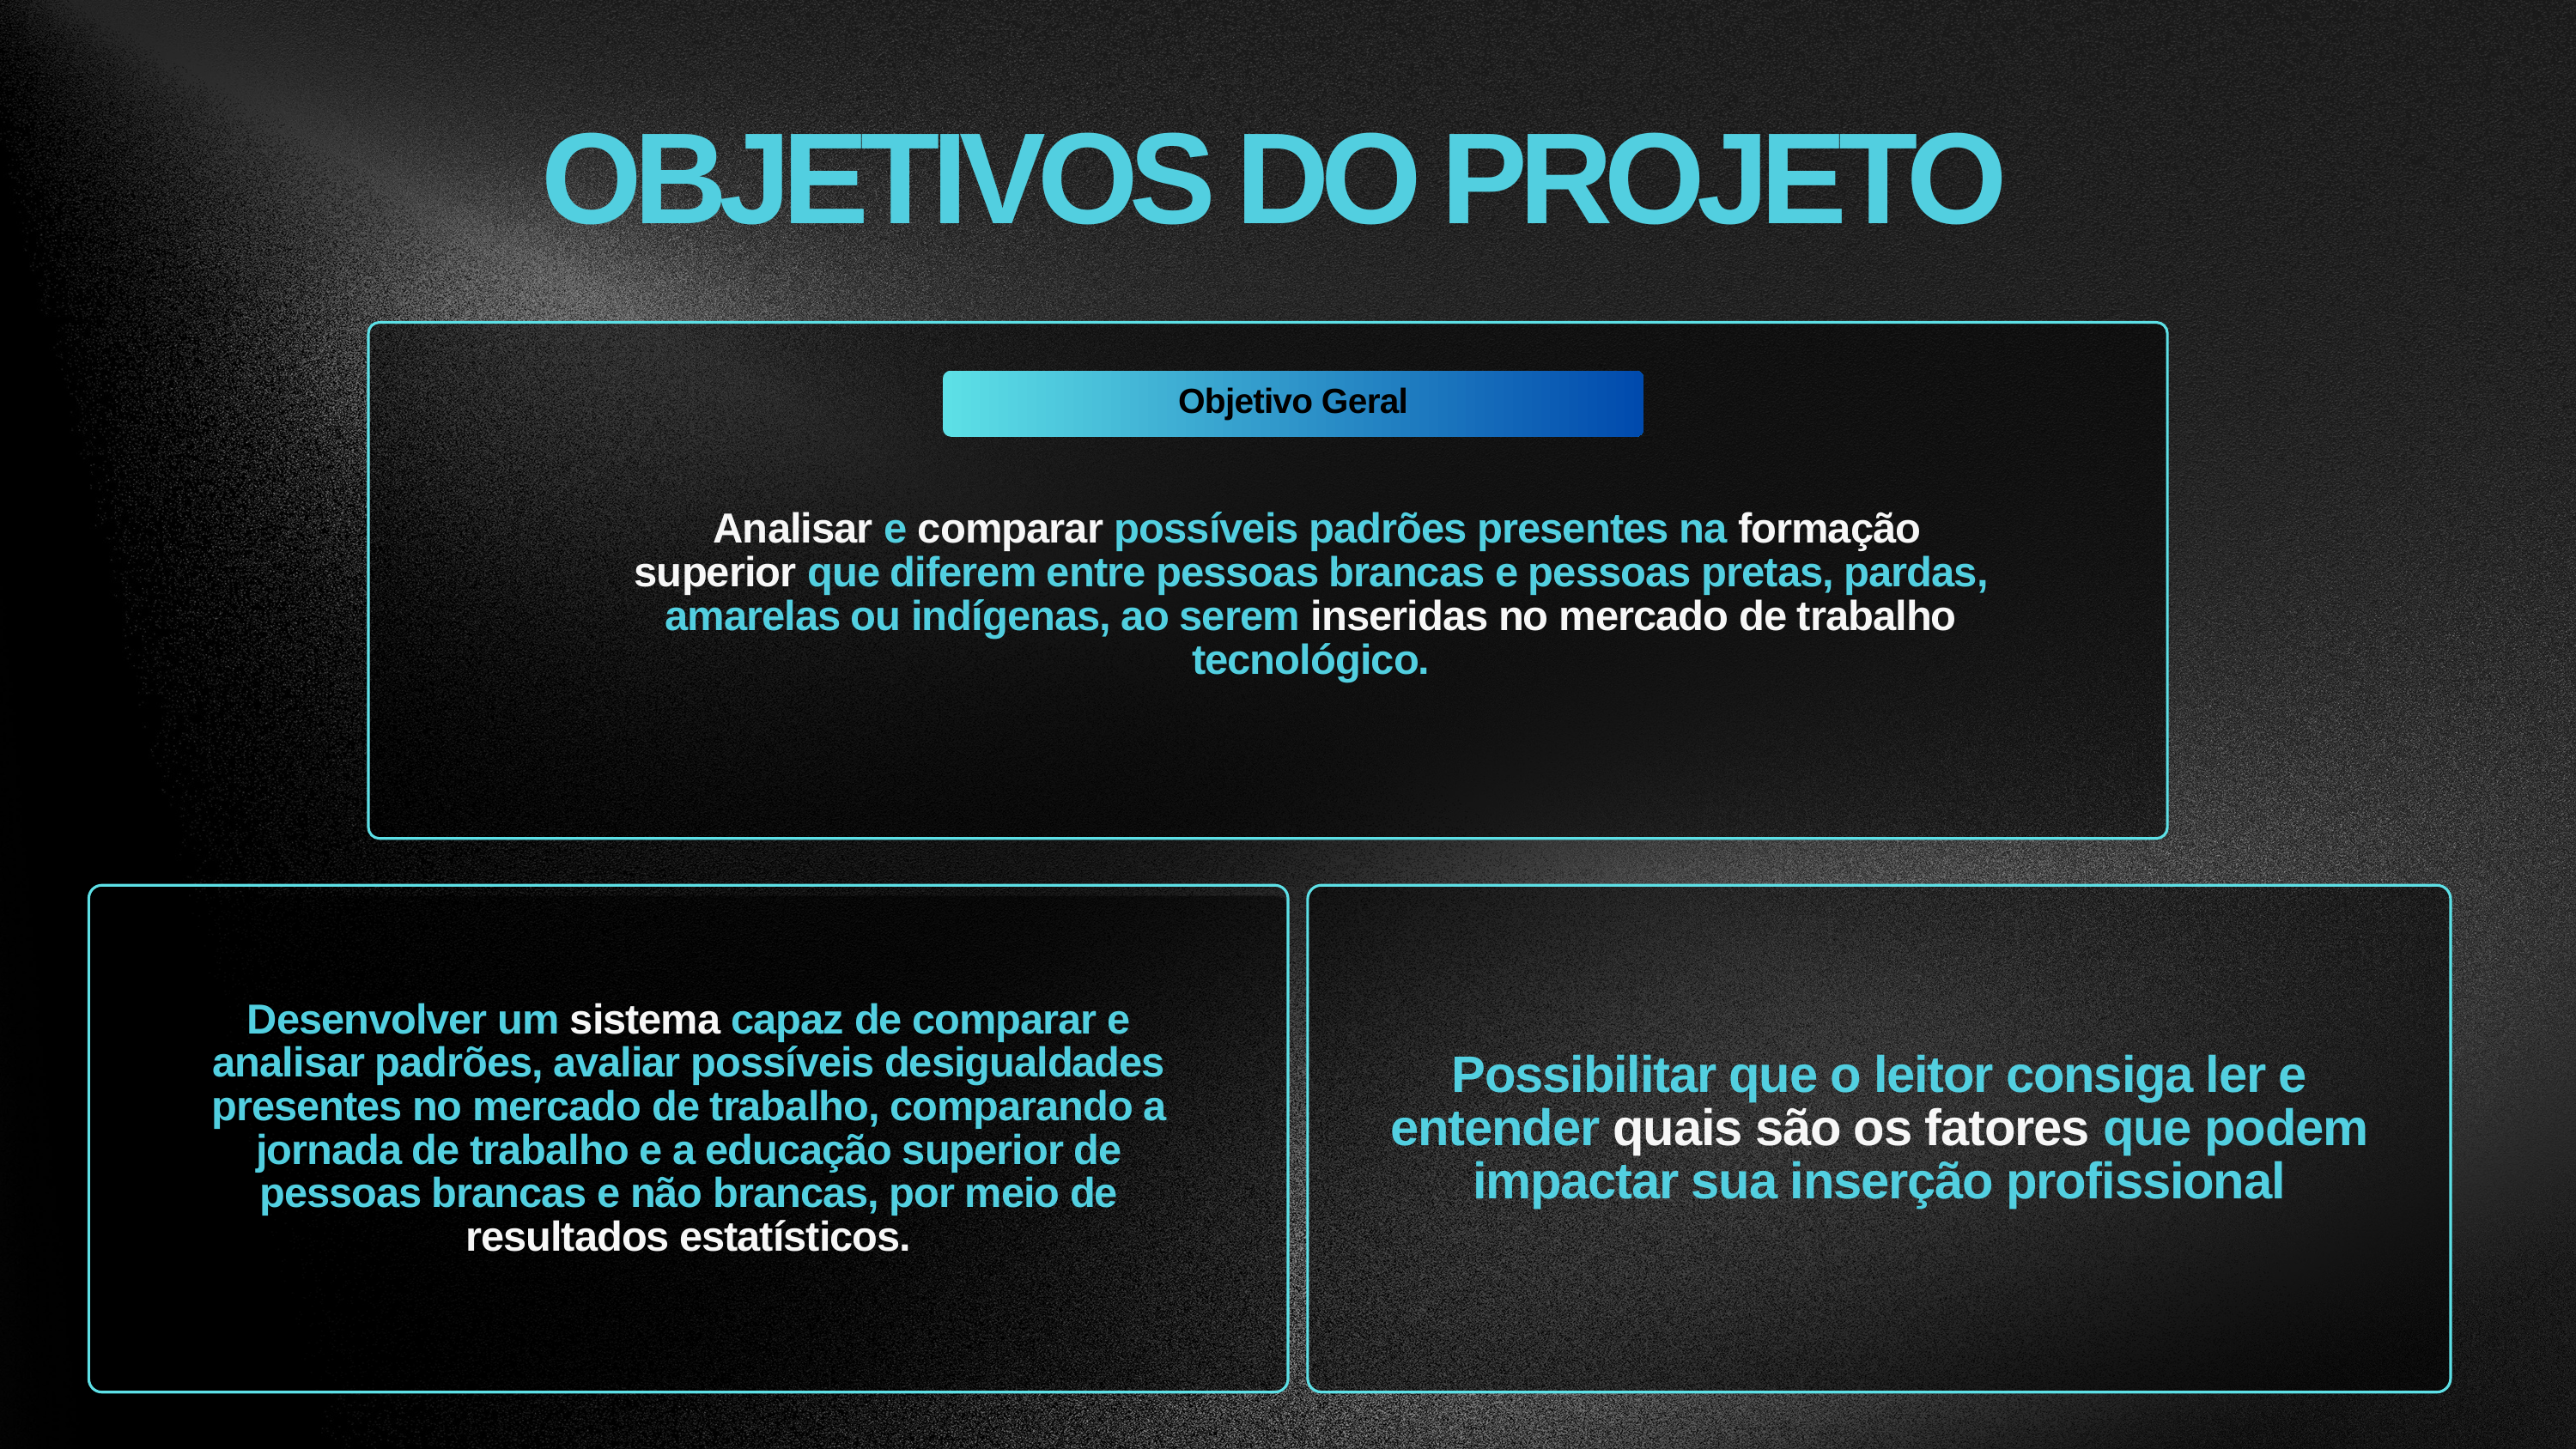

OBJETIVOS DO PROJETO

Objetivo Geral
 Analisar e comparar possíveis padrões presentes na formação superior que diferem entre pessoas brancas e pessoas pretas, pardas, amarelas ou indígenas, ao serem inseridas no mercado de trabalho tecnológico.

Desenvolver um sistema capaz de comparar e analisar padrões, avaliar possíveis desigualdades presentes no mercado de trabalho, comparando a jornada de trabalho e a educação superior de pessoas brancas e não brancas, por meio de resultados estatísticos.
Possibilitar que o leitor consiga ler e entender quais são os fatores que podem impactar sua inserção profissional